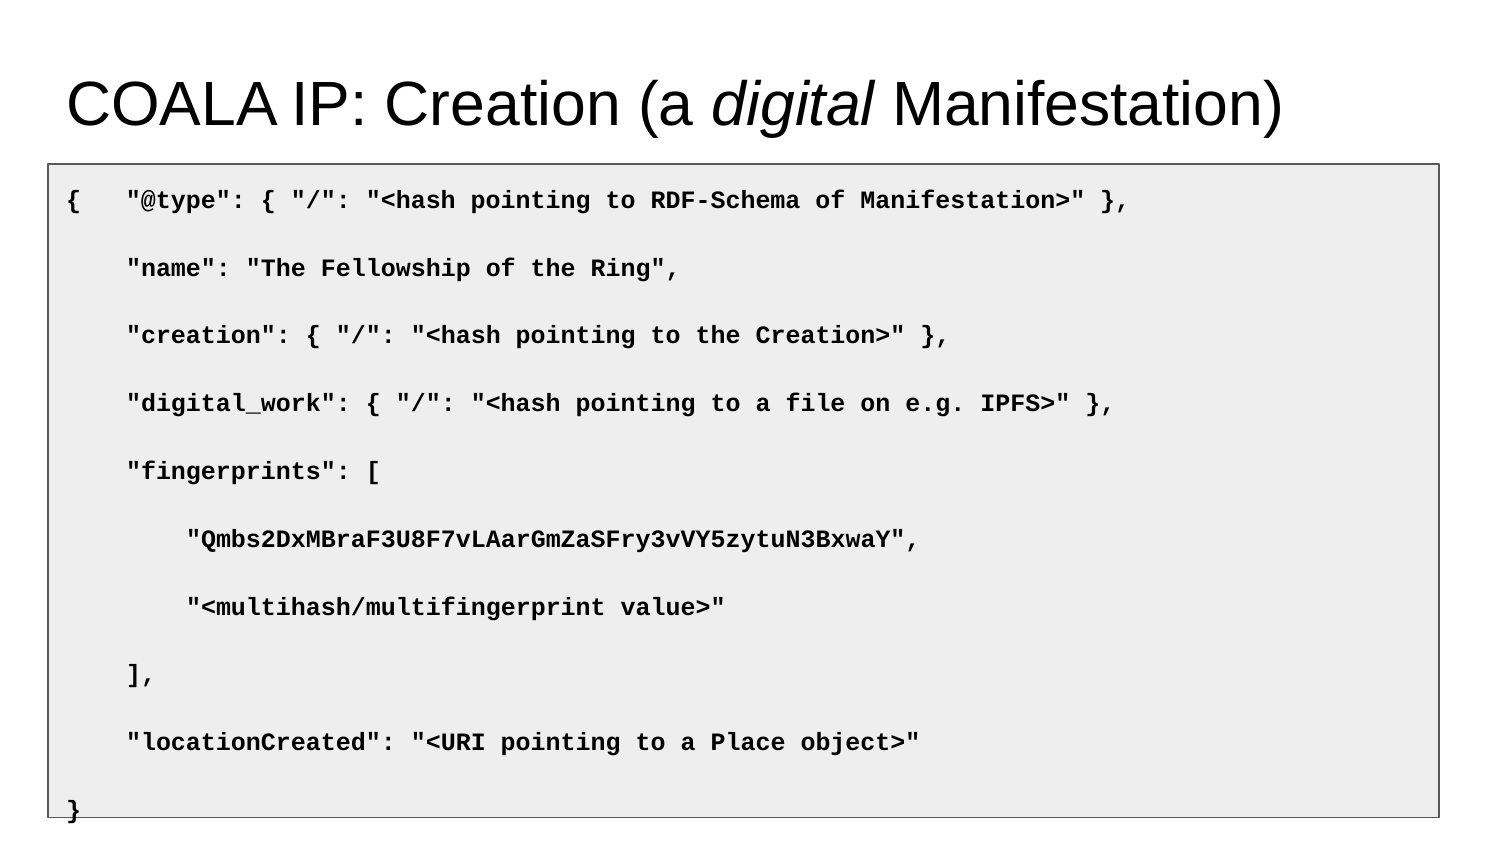

# COALA IP: Creation (a digital Manifestation)

{   "@type": { "/": "<hash pointing to RDF-Schema of Manifestation>" },
    "name": "The Fellowship of the Ring",
    "creation": { "/": "<hash pointing to the Creation>" },
    "digital_work": { "/": "<hash pointing to a file on e.g. IPFS>" },
    "fingerprints": [
        "Qmbs2DxMBraF3U8F7vLAarGmZaSFry3vVY5zytuN3BxwaY",
        "<multihash/multifingerprint value>"
    ],
    "locationCreated": "<URI pointing to a Place object>"
}